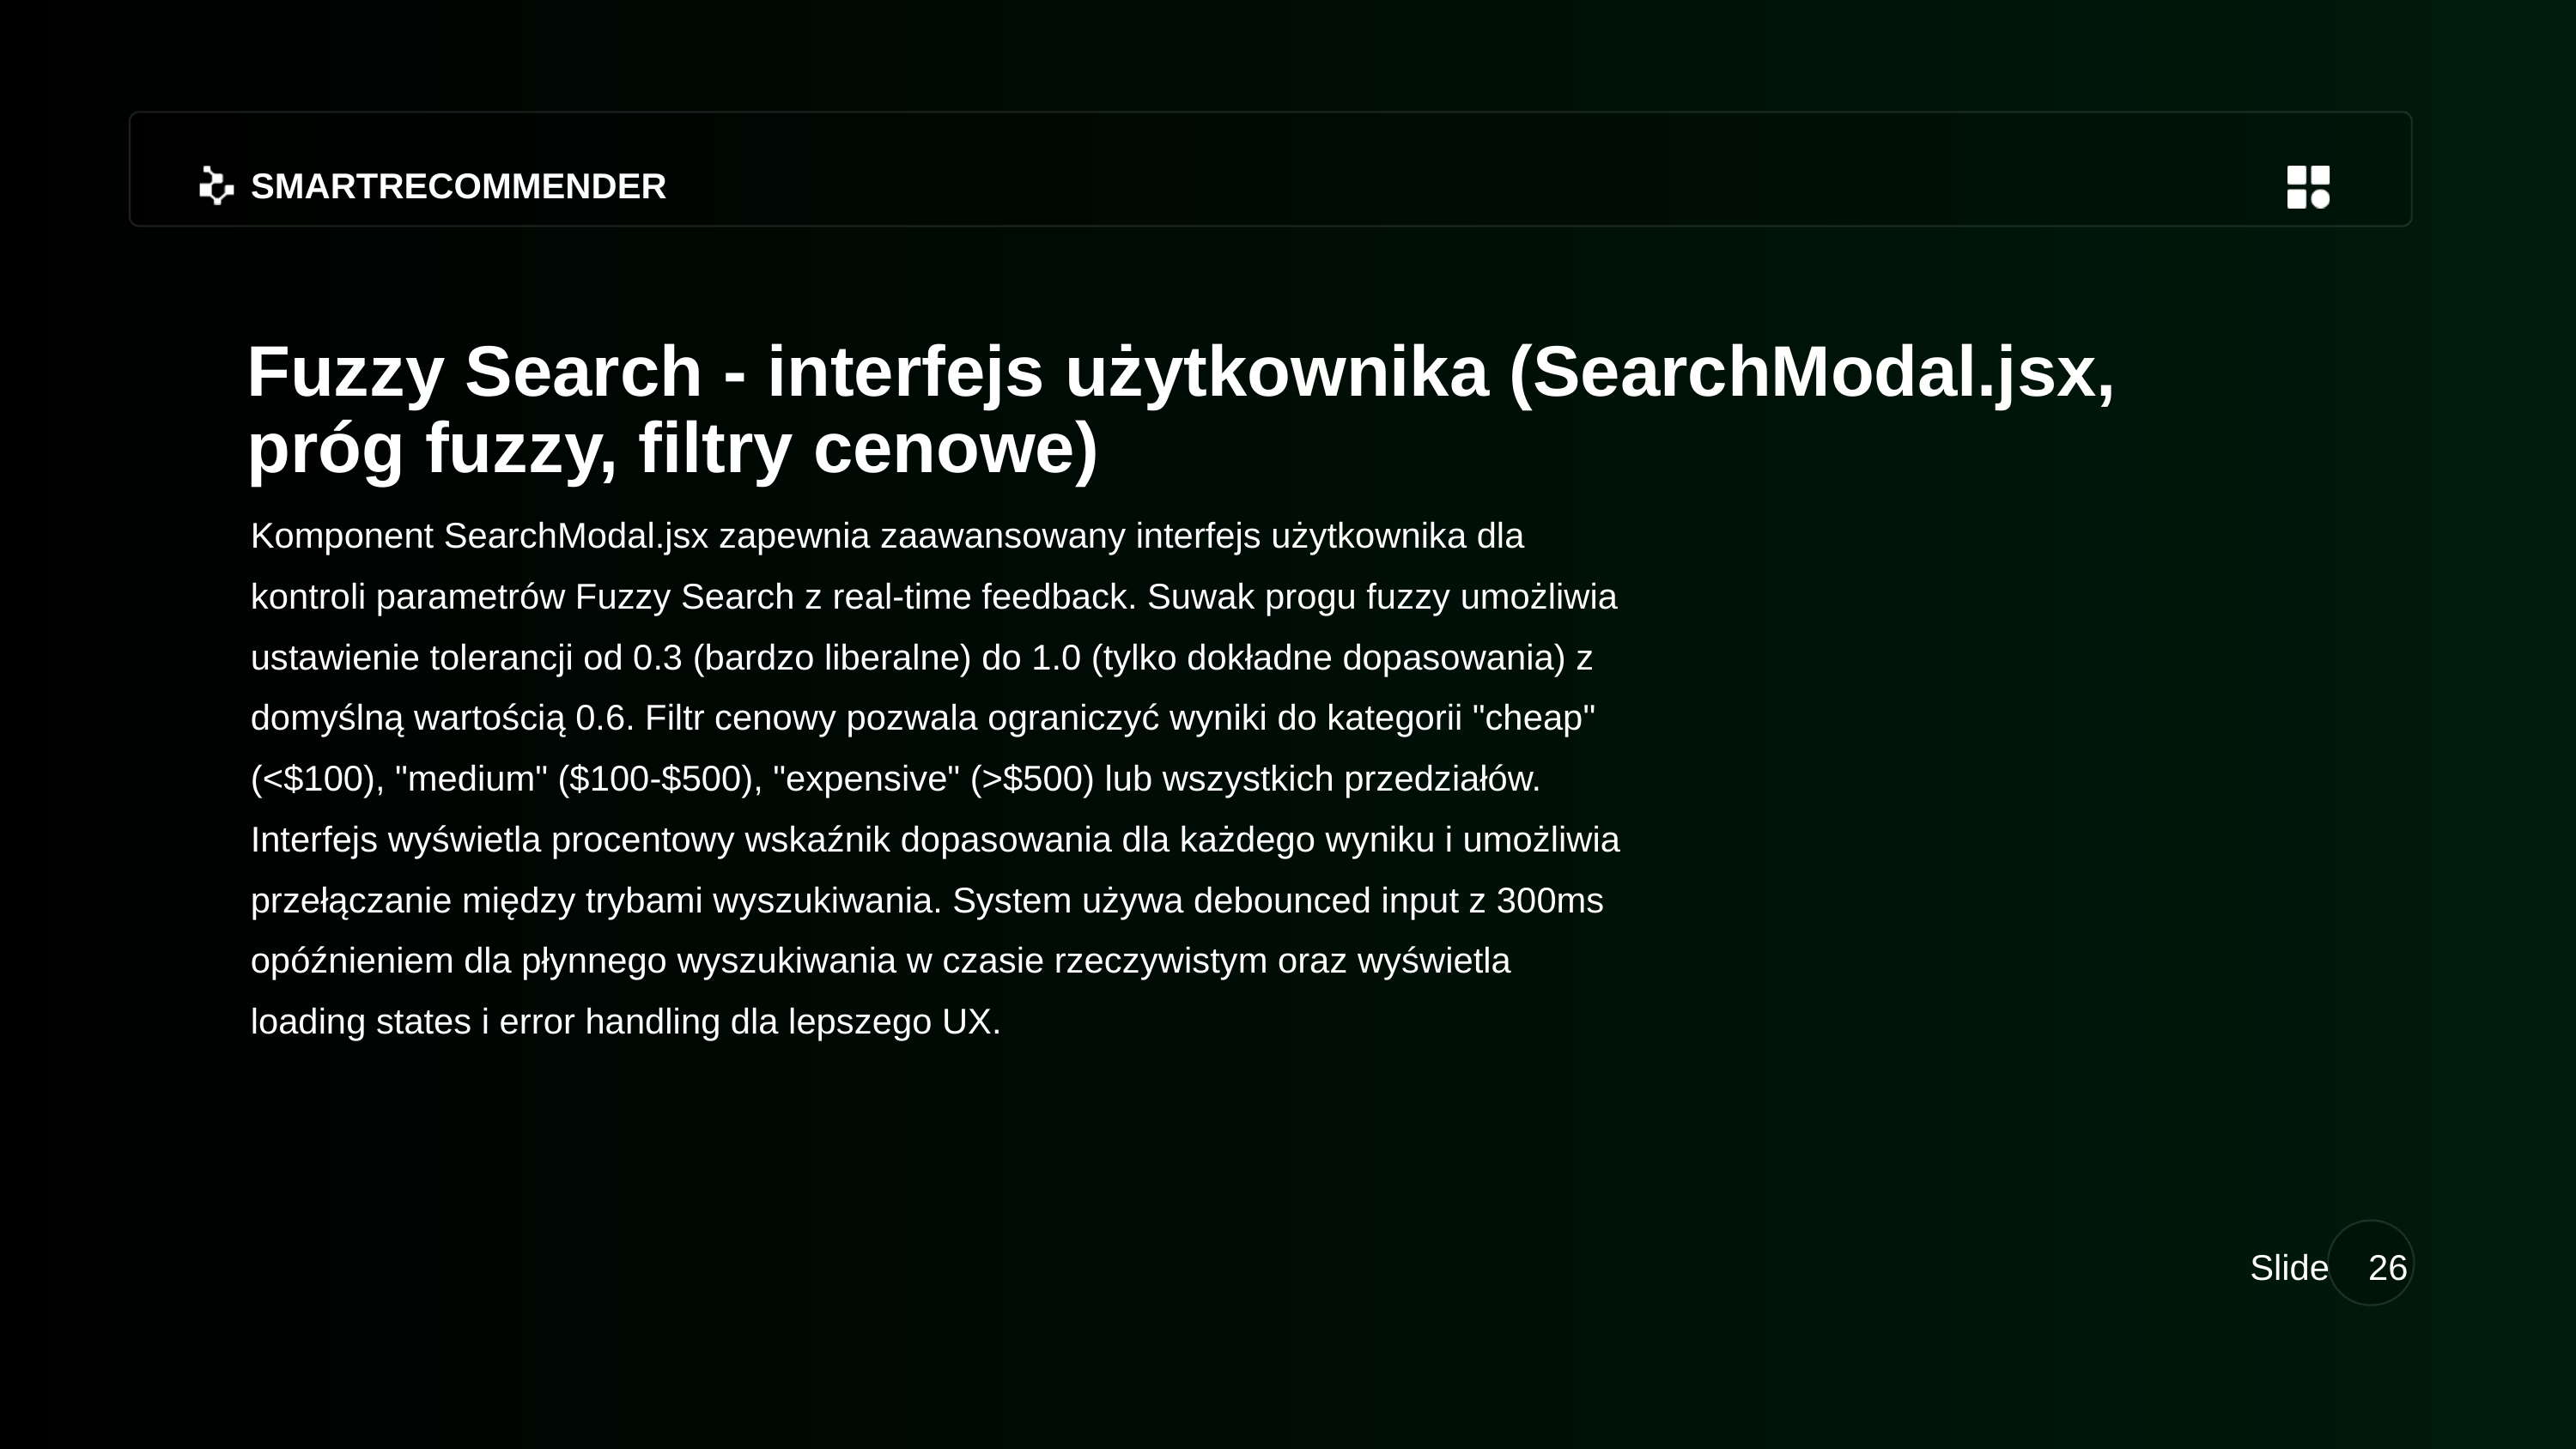

SMARTRECOMMENDER
Fuzzy Search - interfejs użytkownika (SearchModal.jsx, próg fuzzy, filtry cenowe)
Komponent SearchModal.jsx zapewnia zaawansowany interfejs użytkownika dla kontroli parametrów Fuzzy Search z real-time feedback. Suwak progu fuzzy umożliwia ustawienie tolerancji od 0.3 (bardzo liberalne) do 1.0 (tylko dokładne dopasowania) z domyślną wartością 0.6. Filtr cenowy pozwala ograniczyć wyniki do kategorii "cheap" (<$100), "medium" ($100-$500), "expensive" (>$500) lub wszystkich przedziałów. Interfejs wyświetla procentowy wskaźnik dopasowania dla każdego wyniku i umożliwia przełączanie między trybami wyszukiwania. System używa debounced input z 300ms opóźnieniem dla płynnego wyszukiwania w czasie rzeczywistym oraz wyświetla loading states i error handling dla lepszego UX.

Slide
26